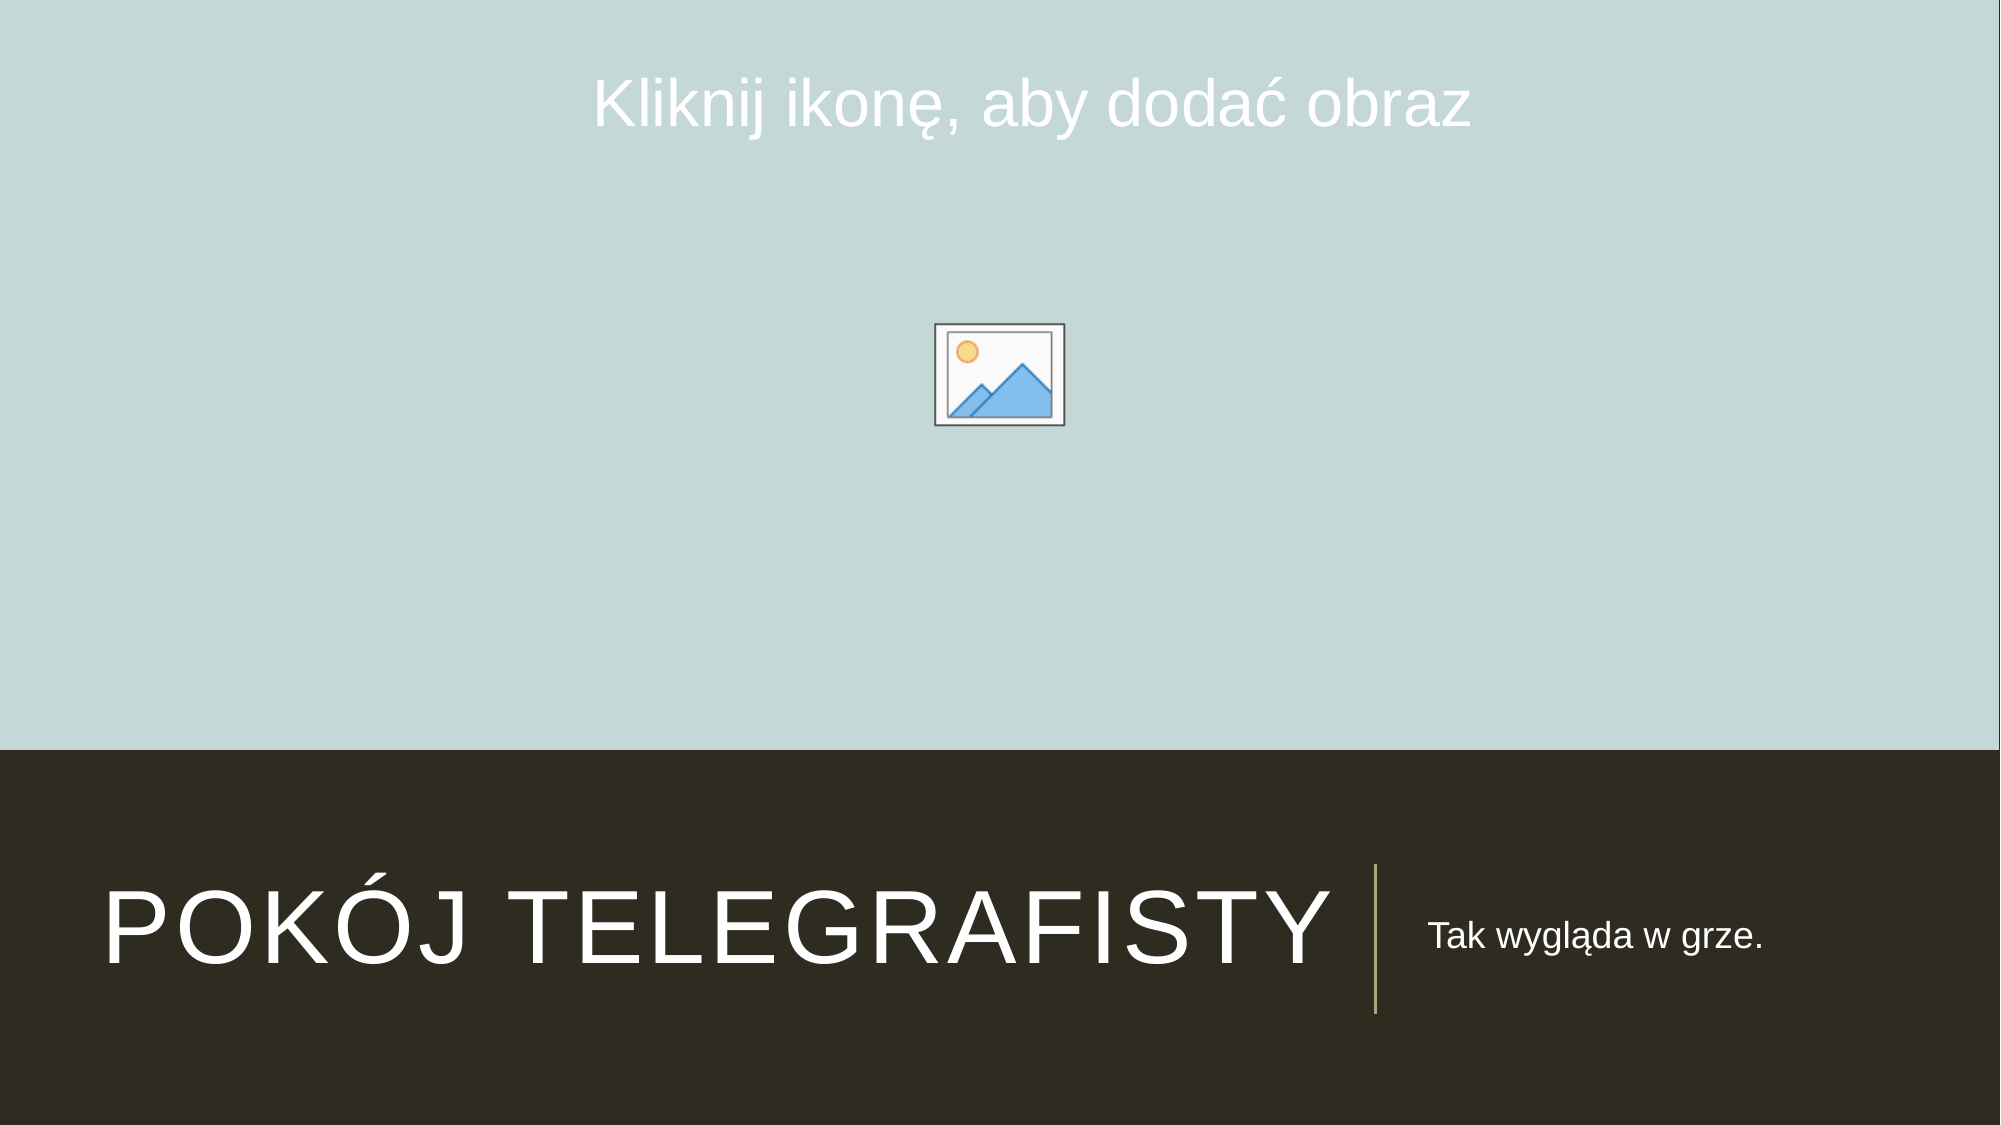

# Pokój telegrafisty
Tak wygląda w grze.